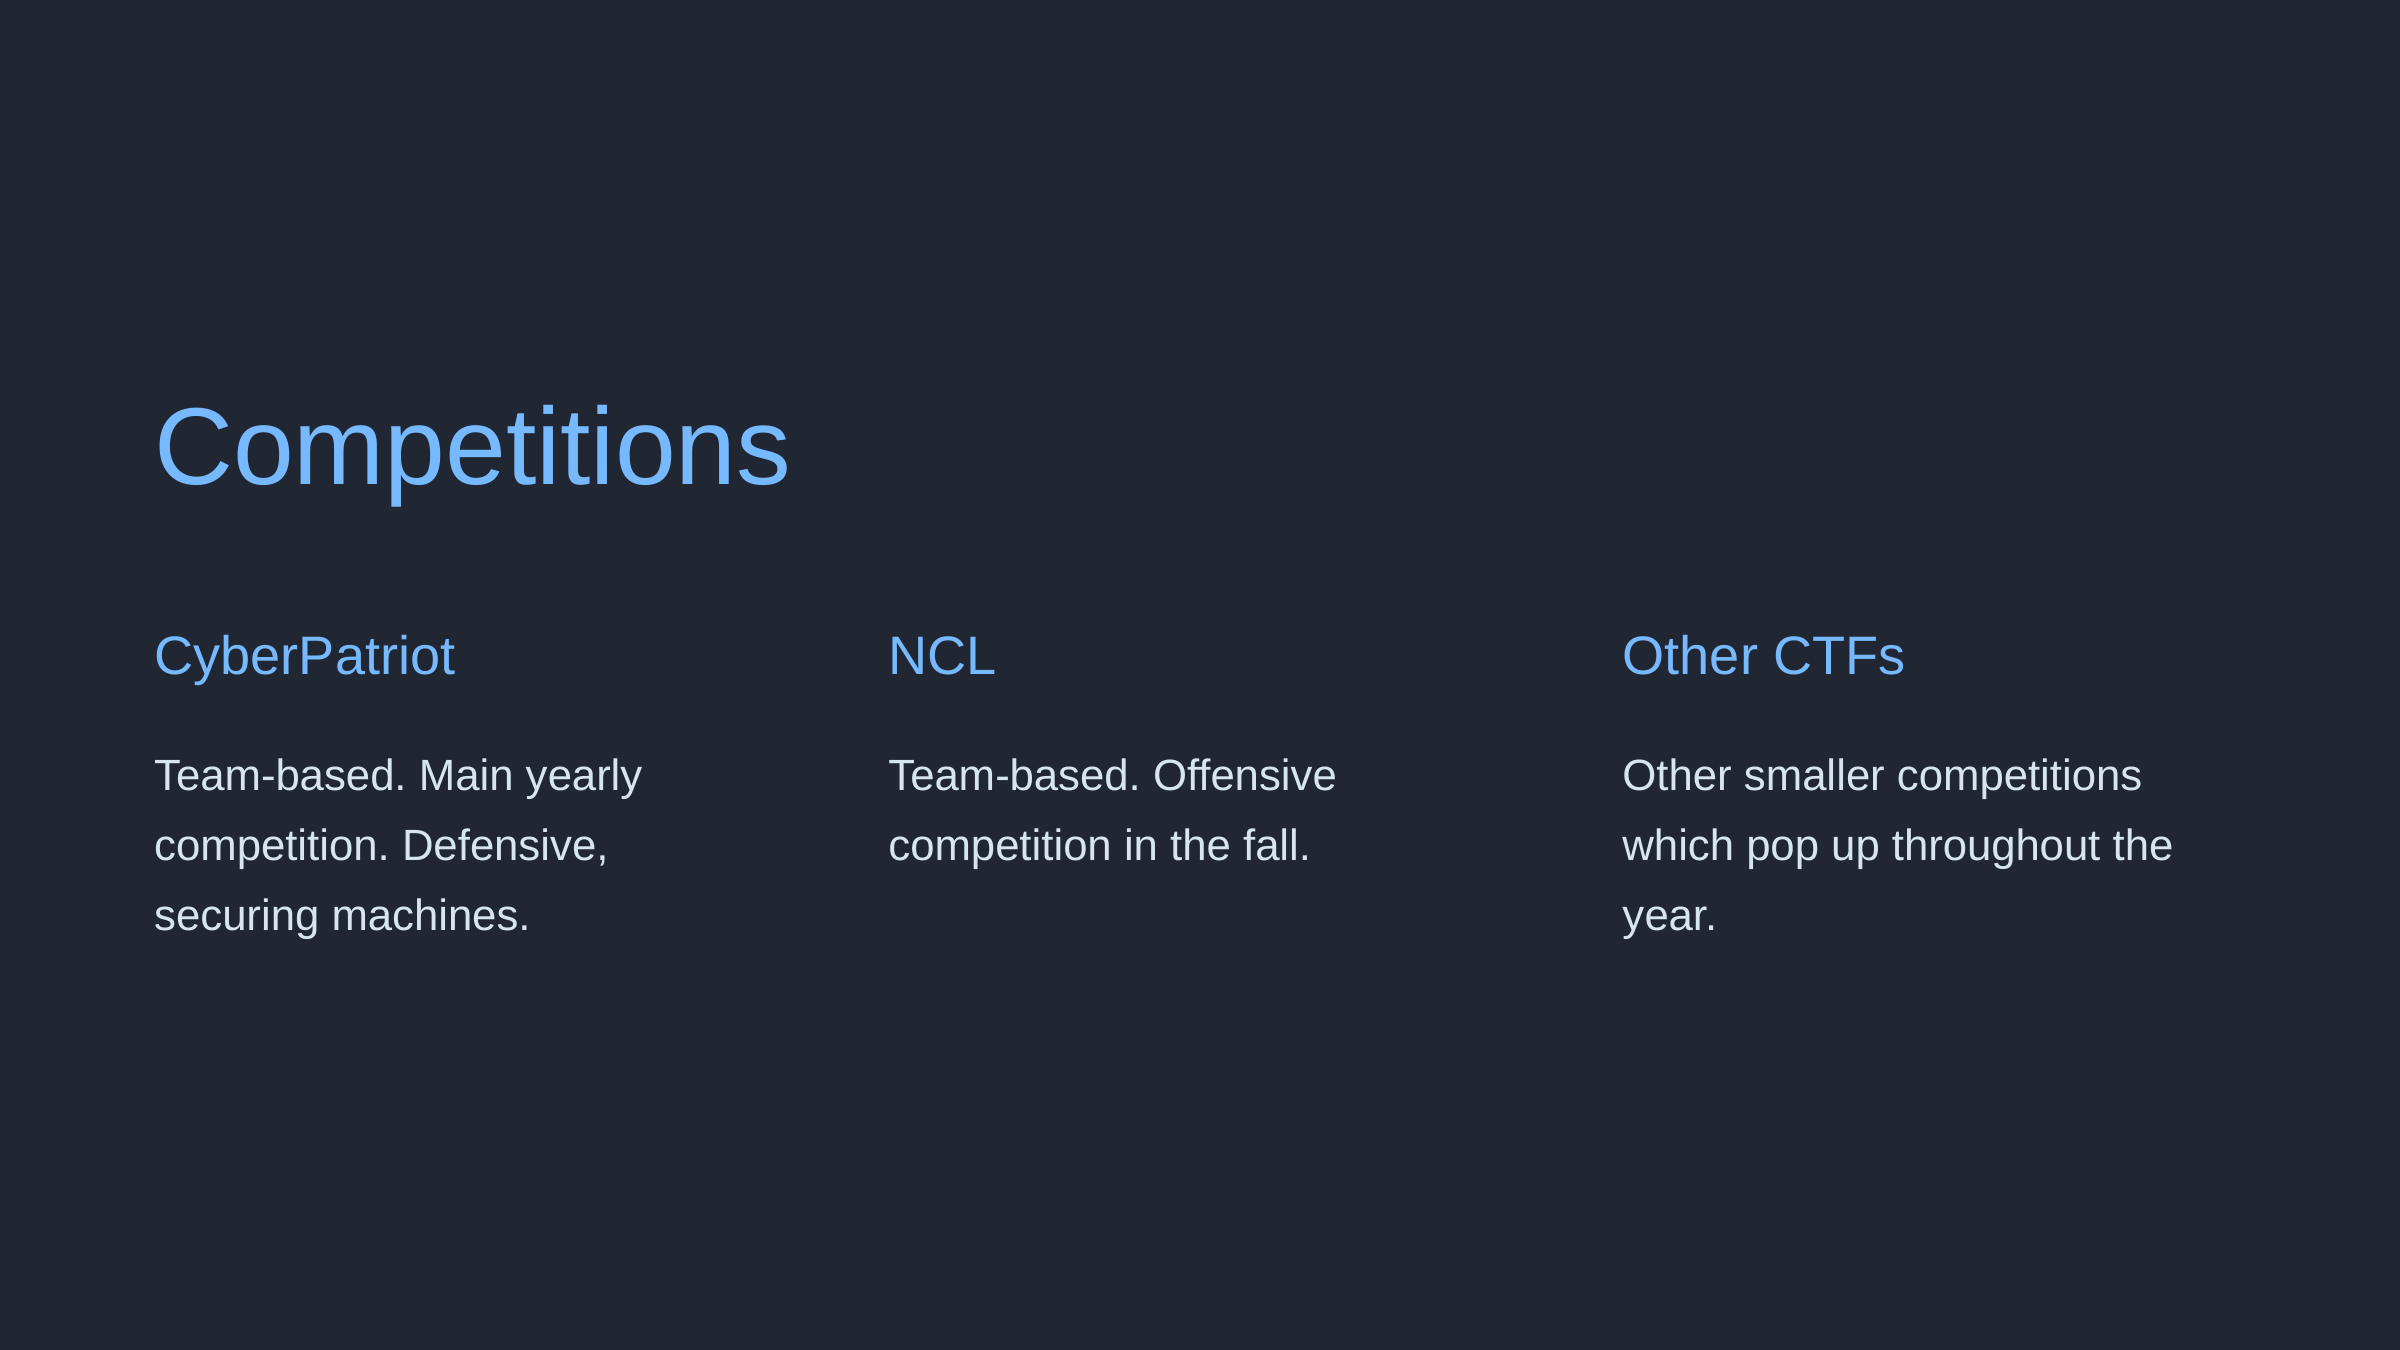

Competitions
CyberPatriot
NCL
Other CTFs
Team-based. Main yearly competition. Defensive, securing machines.
Team-based. Offensive competition in the fall.
Other smaller competitions which pop up throughout the year.